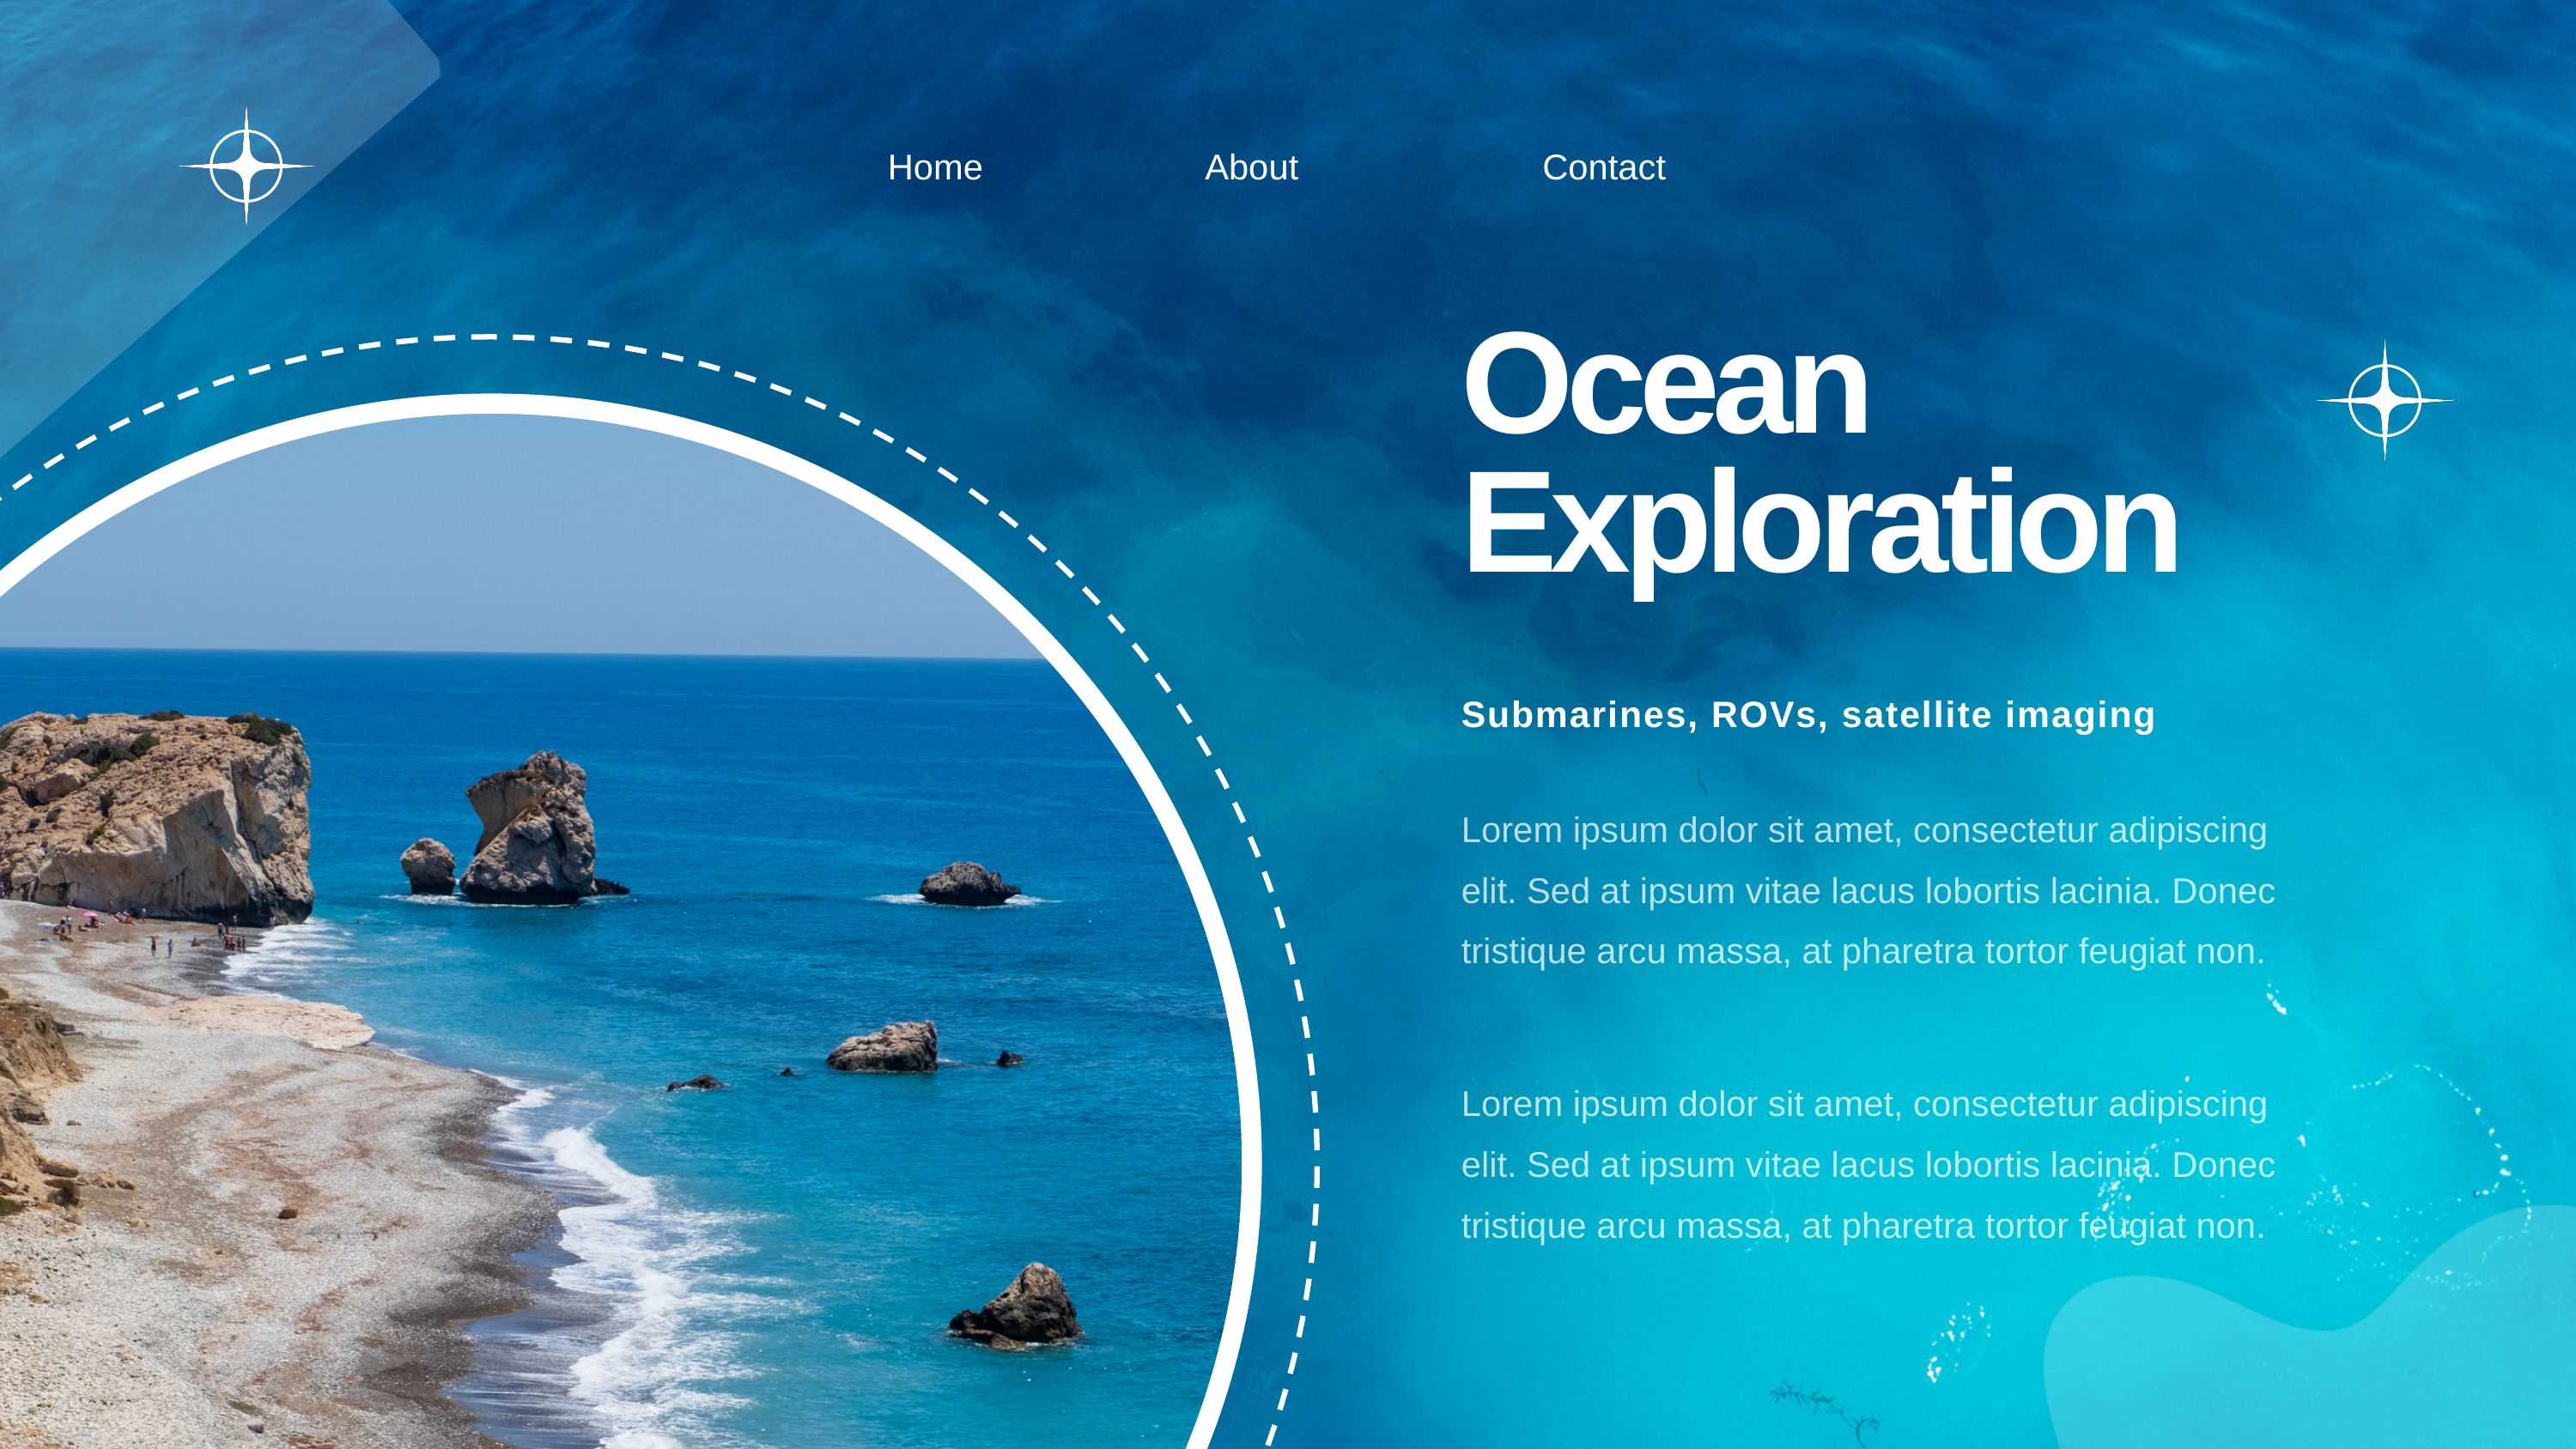

Home
About
Contact
Ocean Exploration

Submarines, ROVs, satellite imaging
Lorem ipsum dolor sit amet, consectetur adipiscing elit. Sed at ipsum vitae lacus lobortis lacinia. Donec tristique arcu massa, at pharetra tortor feugiat non.
Lorem ipsum dolor sit amet, consectetur adipiscing elit. Sed at ipsum vitae lacus lobortis lacinia. Donec tristique arcu massa, at pharetra tortor feugiat non.